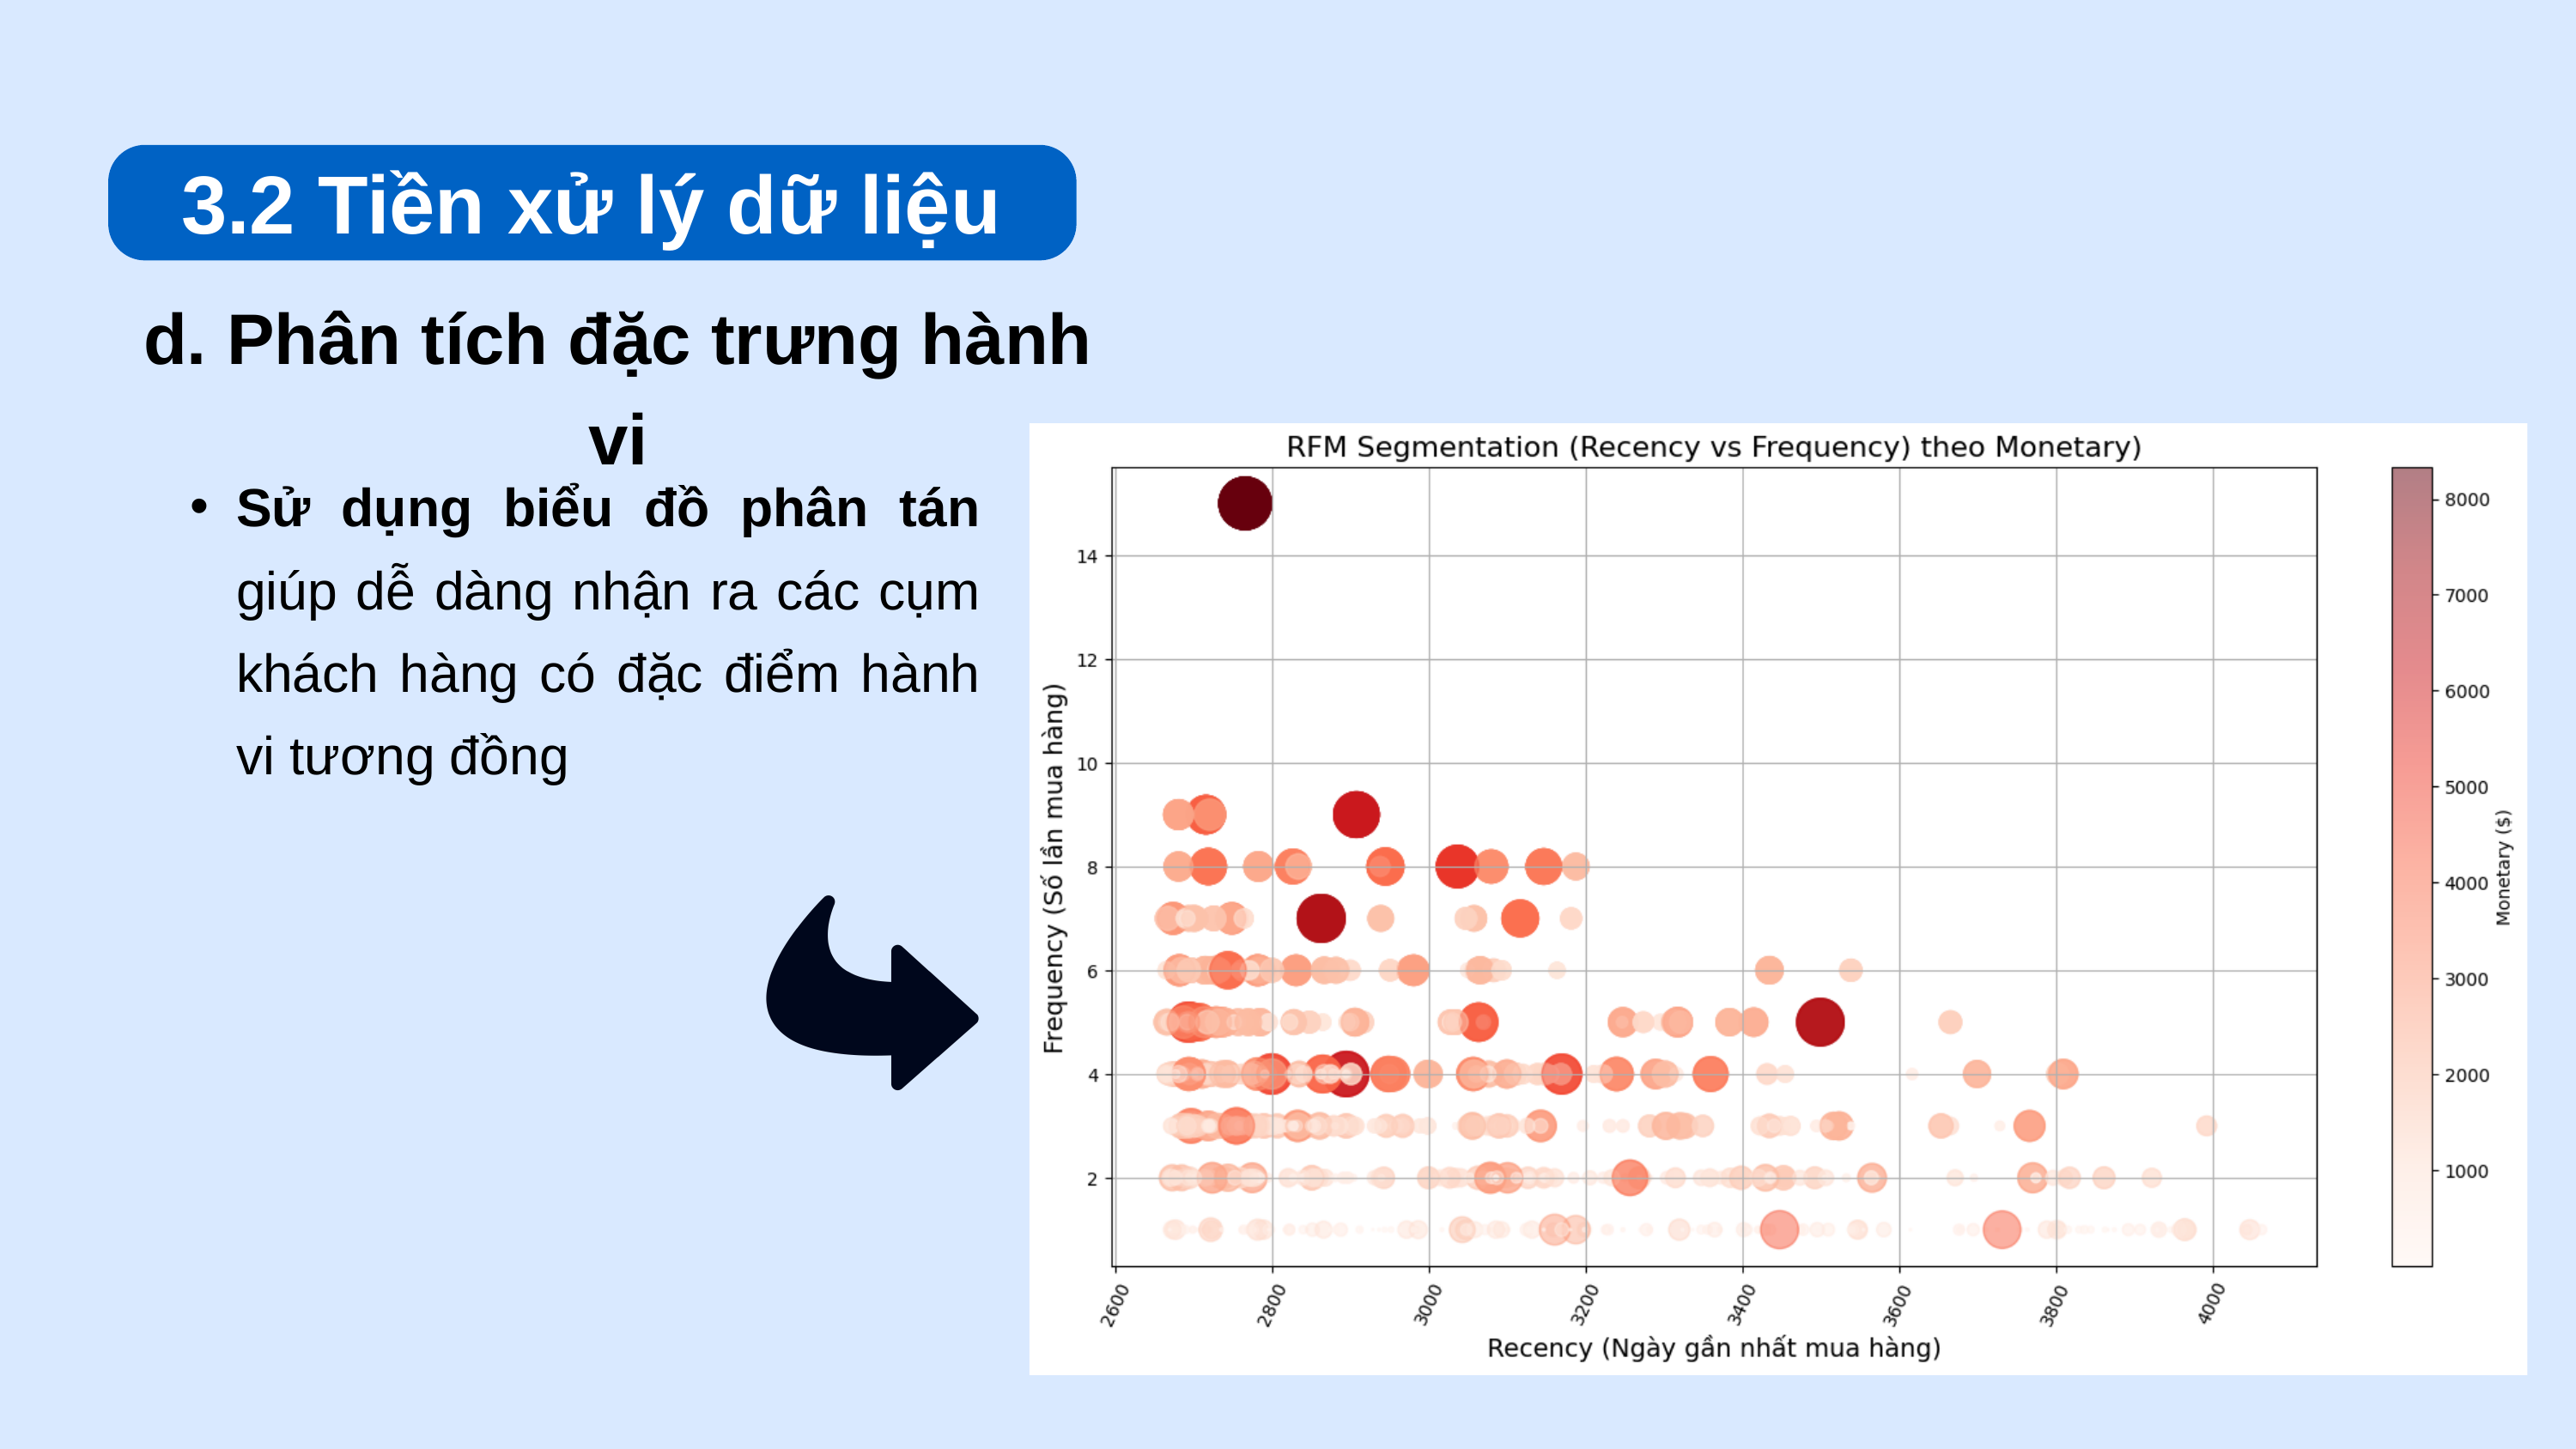

3.2 Tiền xử lý dữ liệu
d. Phân tích đặc trưng hành vi

Sử dụng biểu đồ phân tán giúp dễ dàng nhận ra các cụm khách hàng có đặc điểm hành vi tương đồng